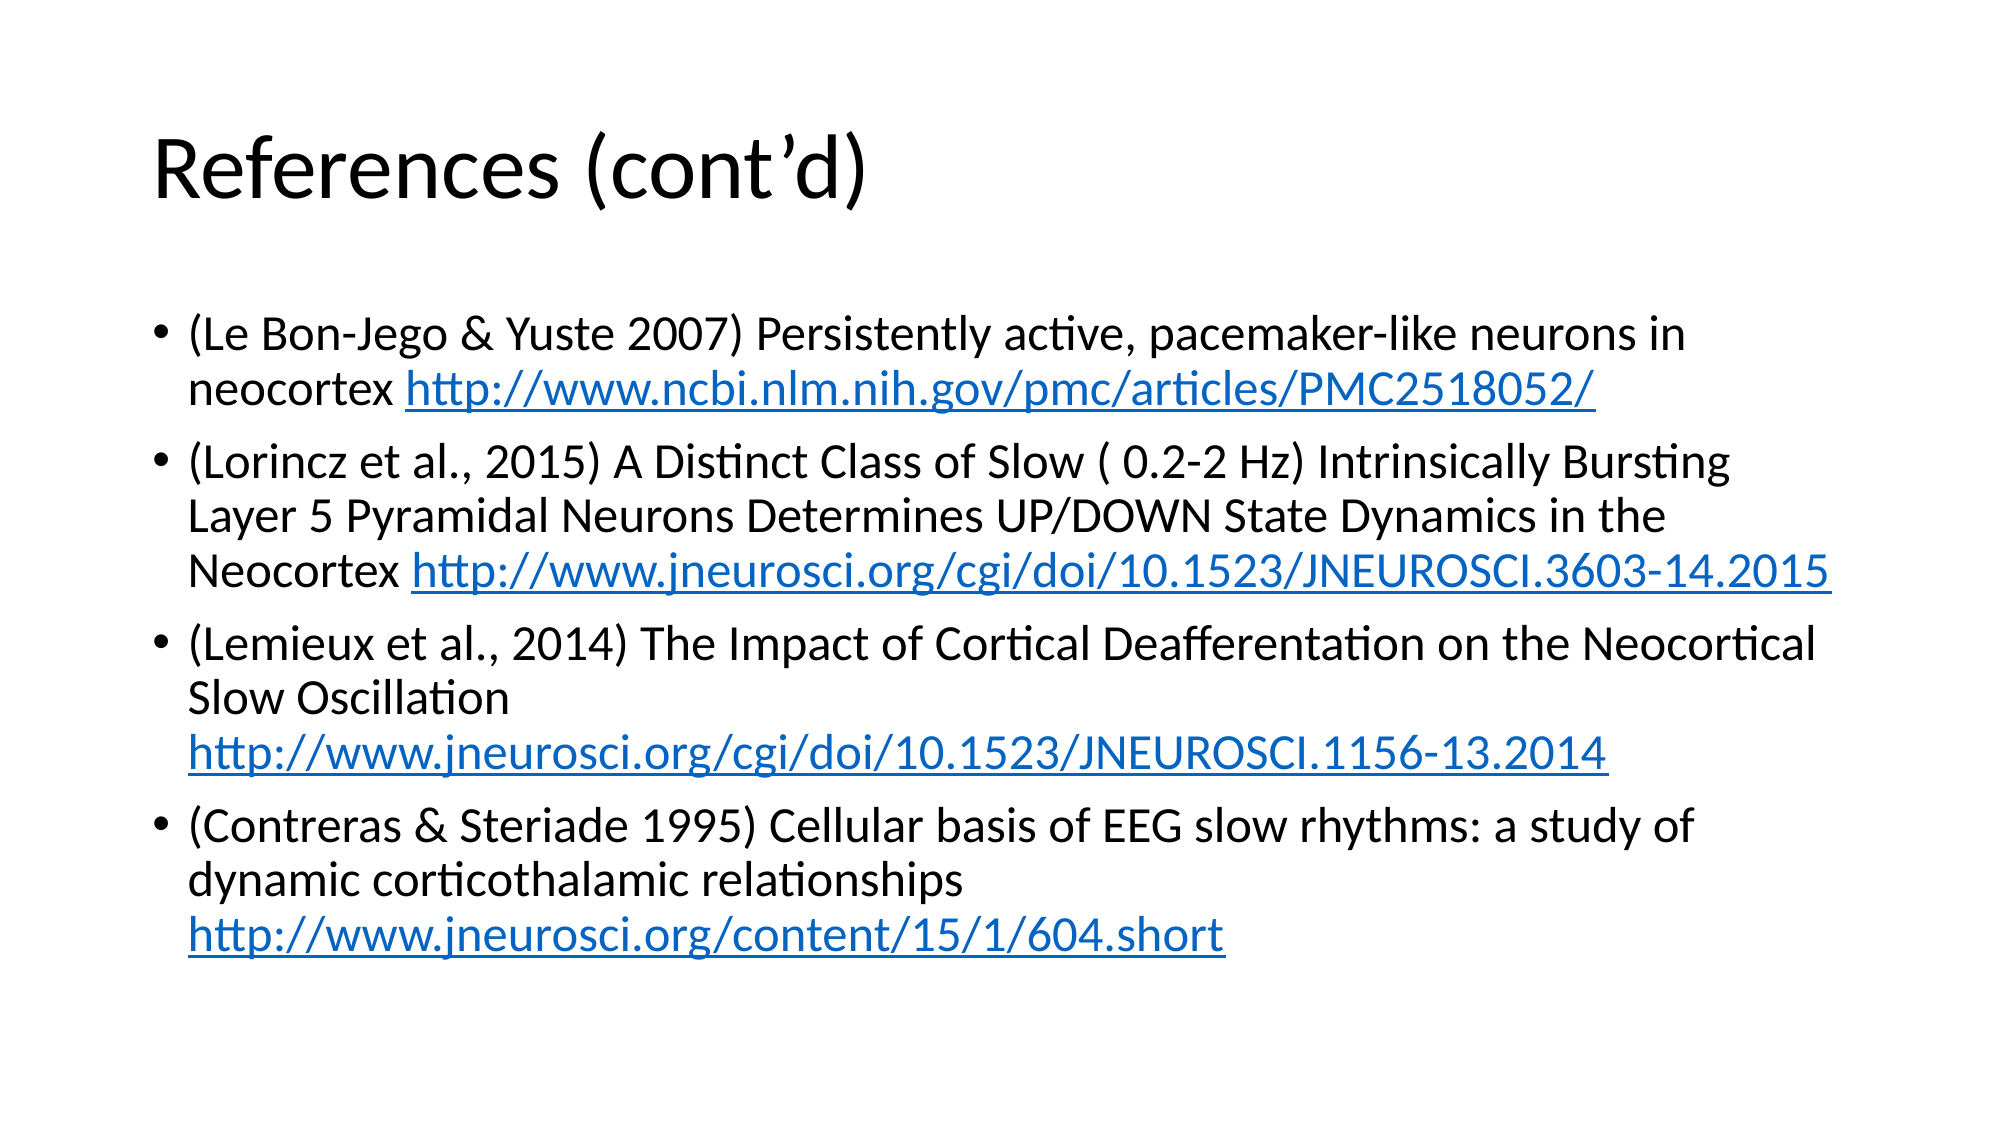

# References (cont’d)
(Le Bon-Jego & Yuste 2007) Persistently active, pacemaker-like neurons in neocortex http://www.ncbi.nlm.nih.gov/pmc/articles/PMC2518052/
(Lorincz et al., 2015) A Distinct Class of Slow ( 0.2-2 Hz) Intrinsically Bursting Layer 5 Pyramidal Neurons Determines UP/DOWN State Dynamics in the Neocortex http://www.jneurosci.org/cgi/doi/10.1523/JNEUROSCI.3603-14.2015
(Lemieux et al., 2014) The Impact of Cortical Deafferentation on the Neocortical Slow Oscillation http://www.jneurosci.org/cgi/doi/10.1523/JNEUROSCI.1156-13.2014
(Contreras & Steriade 1995) Cellular basis of EEG slow rhythms: a study of dynamic corticothalamic relationships http://www.jneurosci.org/content/15/1/604.short